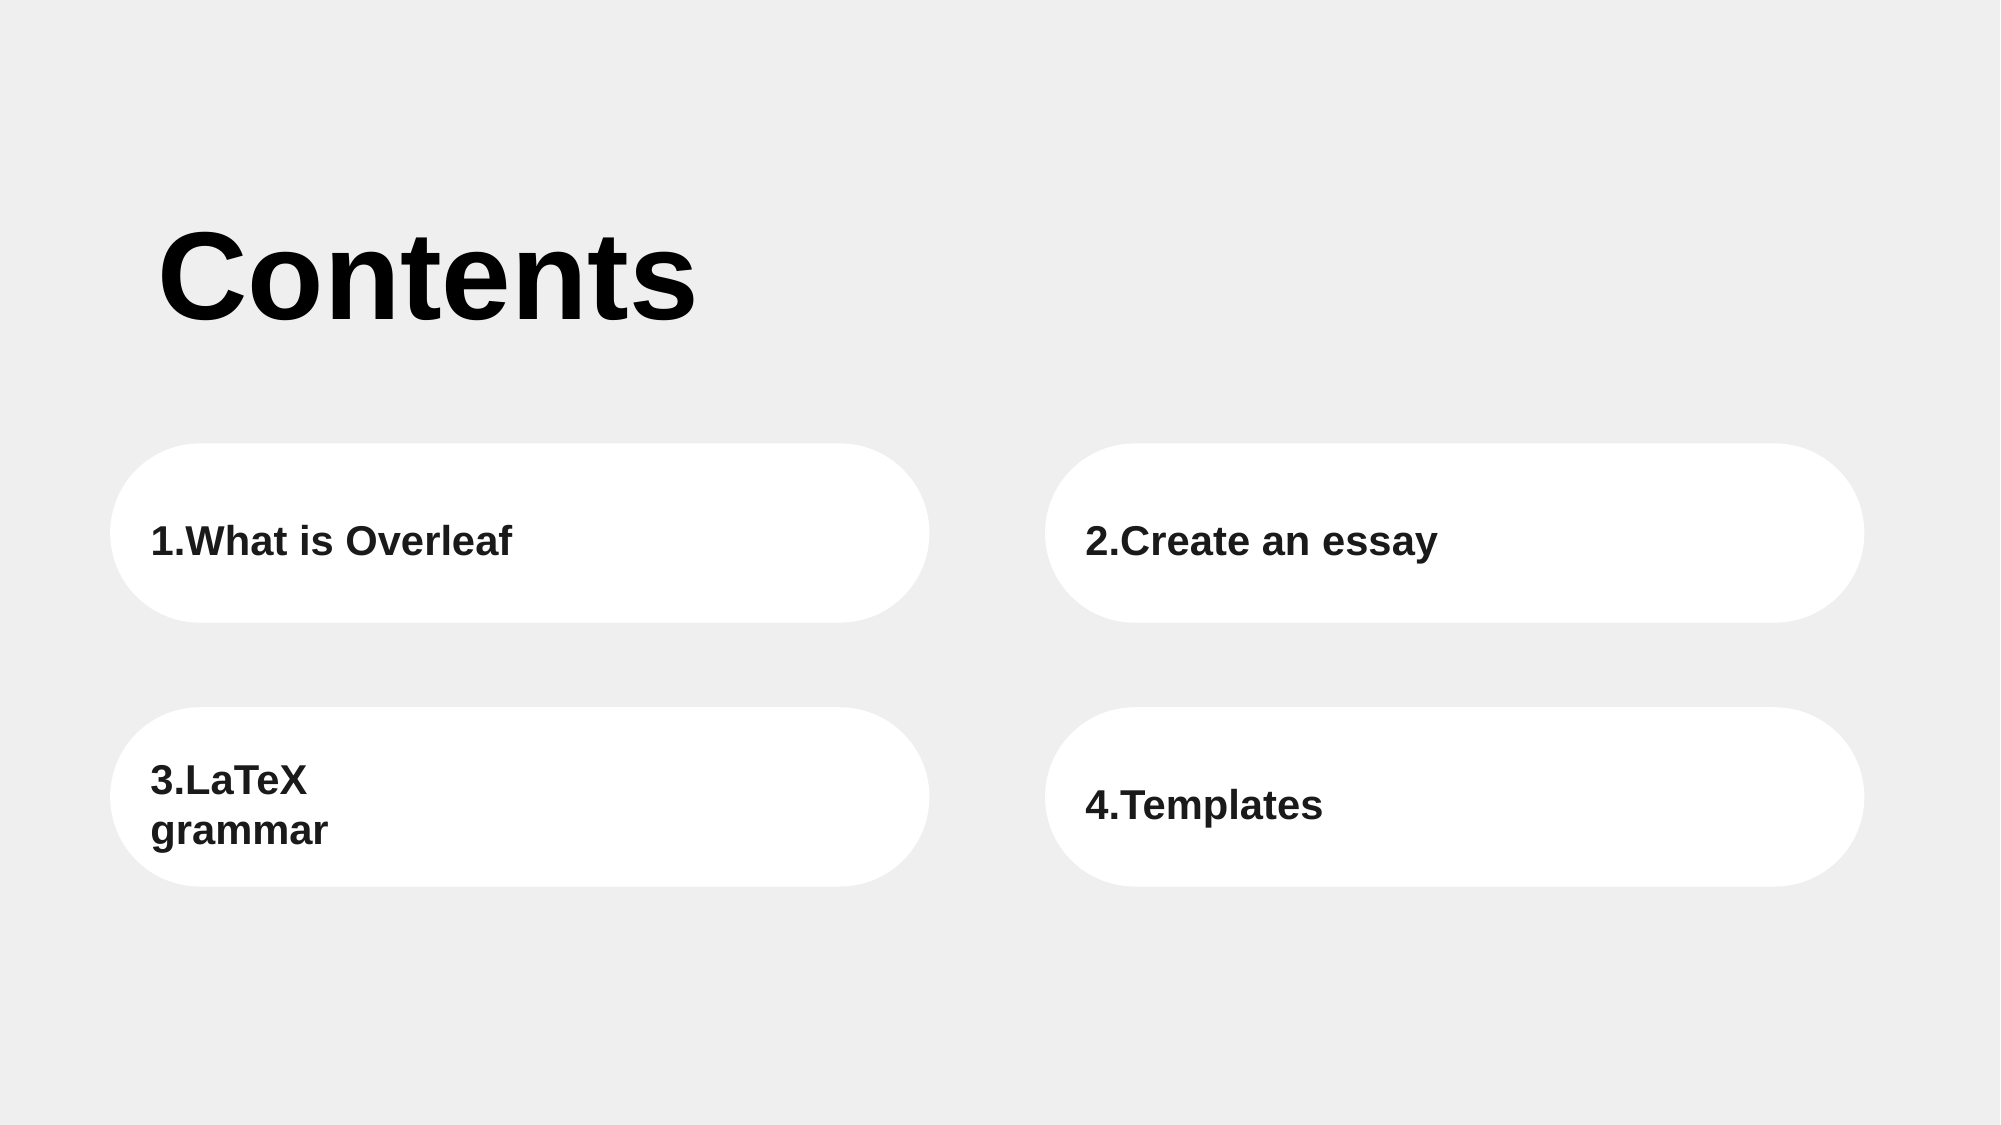

Contents

1.What is Overleaf

2.Create an essay

3.LaTeX grammar

4.Templates